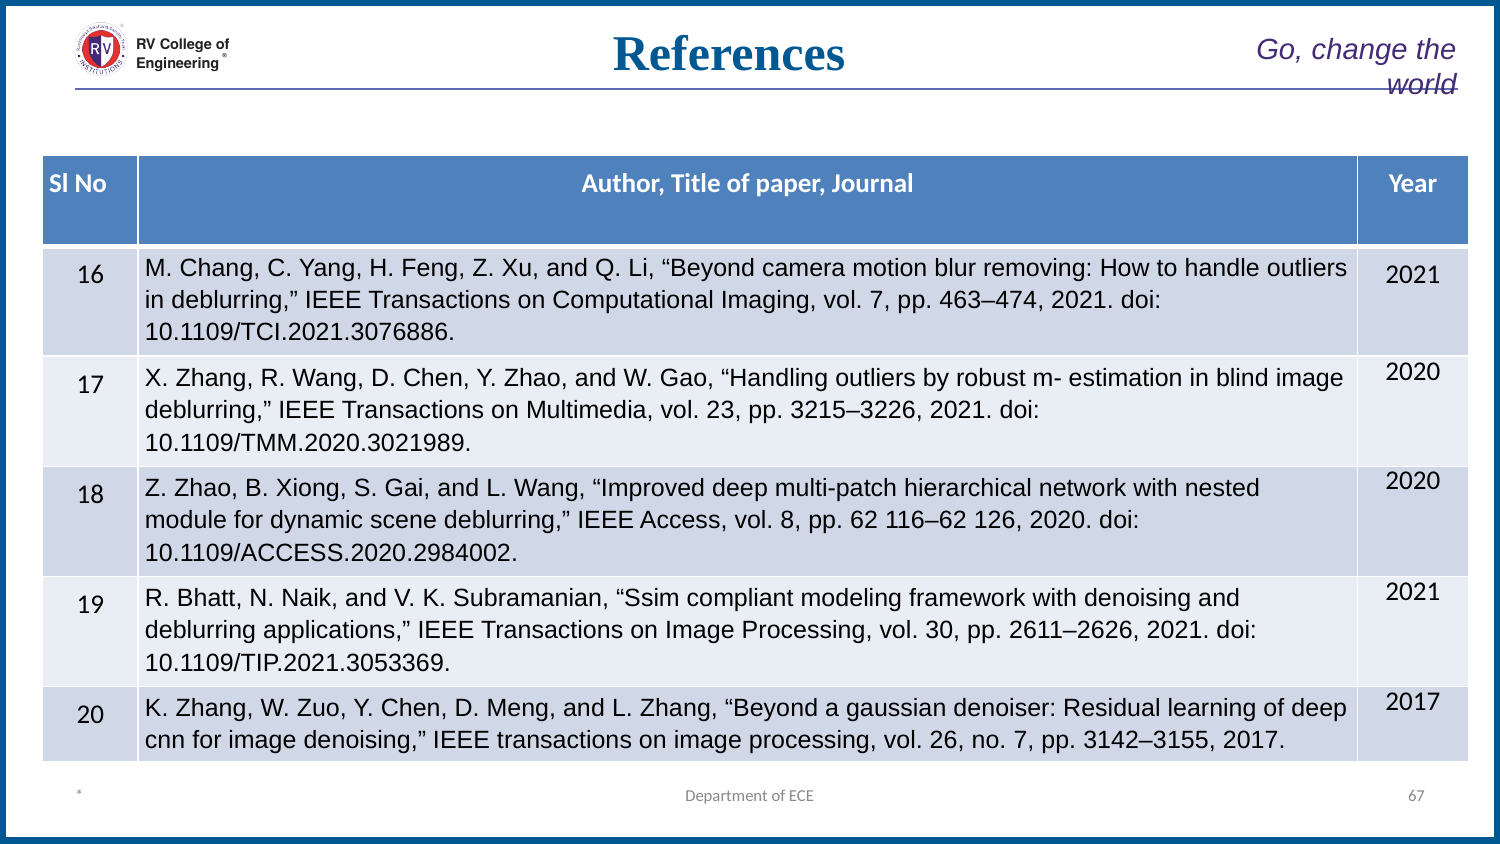

References

# Go, change the world
RV College of
Engineering

| Sl No | Author, Title of paper, Journal | Year |
| --- | --- | --- |
| 16 | M. Chang, C. Yang, H. Feng, Z. Xu, and Q. Li, “Beyond camera motion blur removing: How to handle outliers in deblurring,” IEEE Transactions on Computational Imaging, vol. 7, pp. 463–474, 2021. doi: 10.1109/TCI.2021.3076886. | 2021 |
| 17 | X. Zhang, R. Wang, D. Chen, Y. Zhao, and W. Gao, “Handling outliers by robust m- estimation in blind image deblurring,” IEEE Transactions on Multimedia, vol. 23, pp. 3215–3226, 2021. doi: 10.1109/TMM.2020.3021989. | 2020 |
| 18 | Z. Zhao, B. Xiong, S. Gai, and L. Wang, “Improved deep multi-patch hierarchical network with nested module for dynamic scene deblurring,” IEEE Access, vol. 8, pp. 62 116–62 126, 2020. doi: 10.1109/ACCESS.2020.2984002. | 2020 |
| 19 | R. Bhatt, N. Naik, and V. K. Subramanian, “Ssim compliant modeling framework with denoising and deblurring applications,” IEEE Transactions on Image Processing, vol. 30, pp. 2611–2626, 2021. doi: 10.1109/TIP.2021.3053369. | 2021 |
| 20 | K. Zhang, W. Zuo, Y. Chen, D. Meng, and L. Zhang, “Beyond a gaussian denoiser: Residual learning of deep cnn for image denoising,” IEEE transactions on image processing, vol. 26, no. 7, pp. 3142–3155, 2017. | 2017 |
*
Department of ECE
67